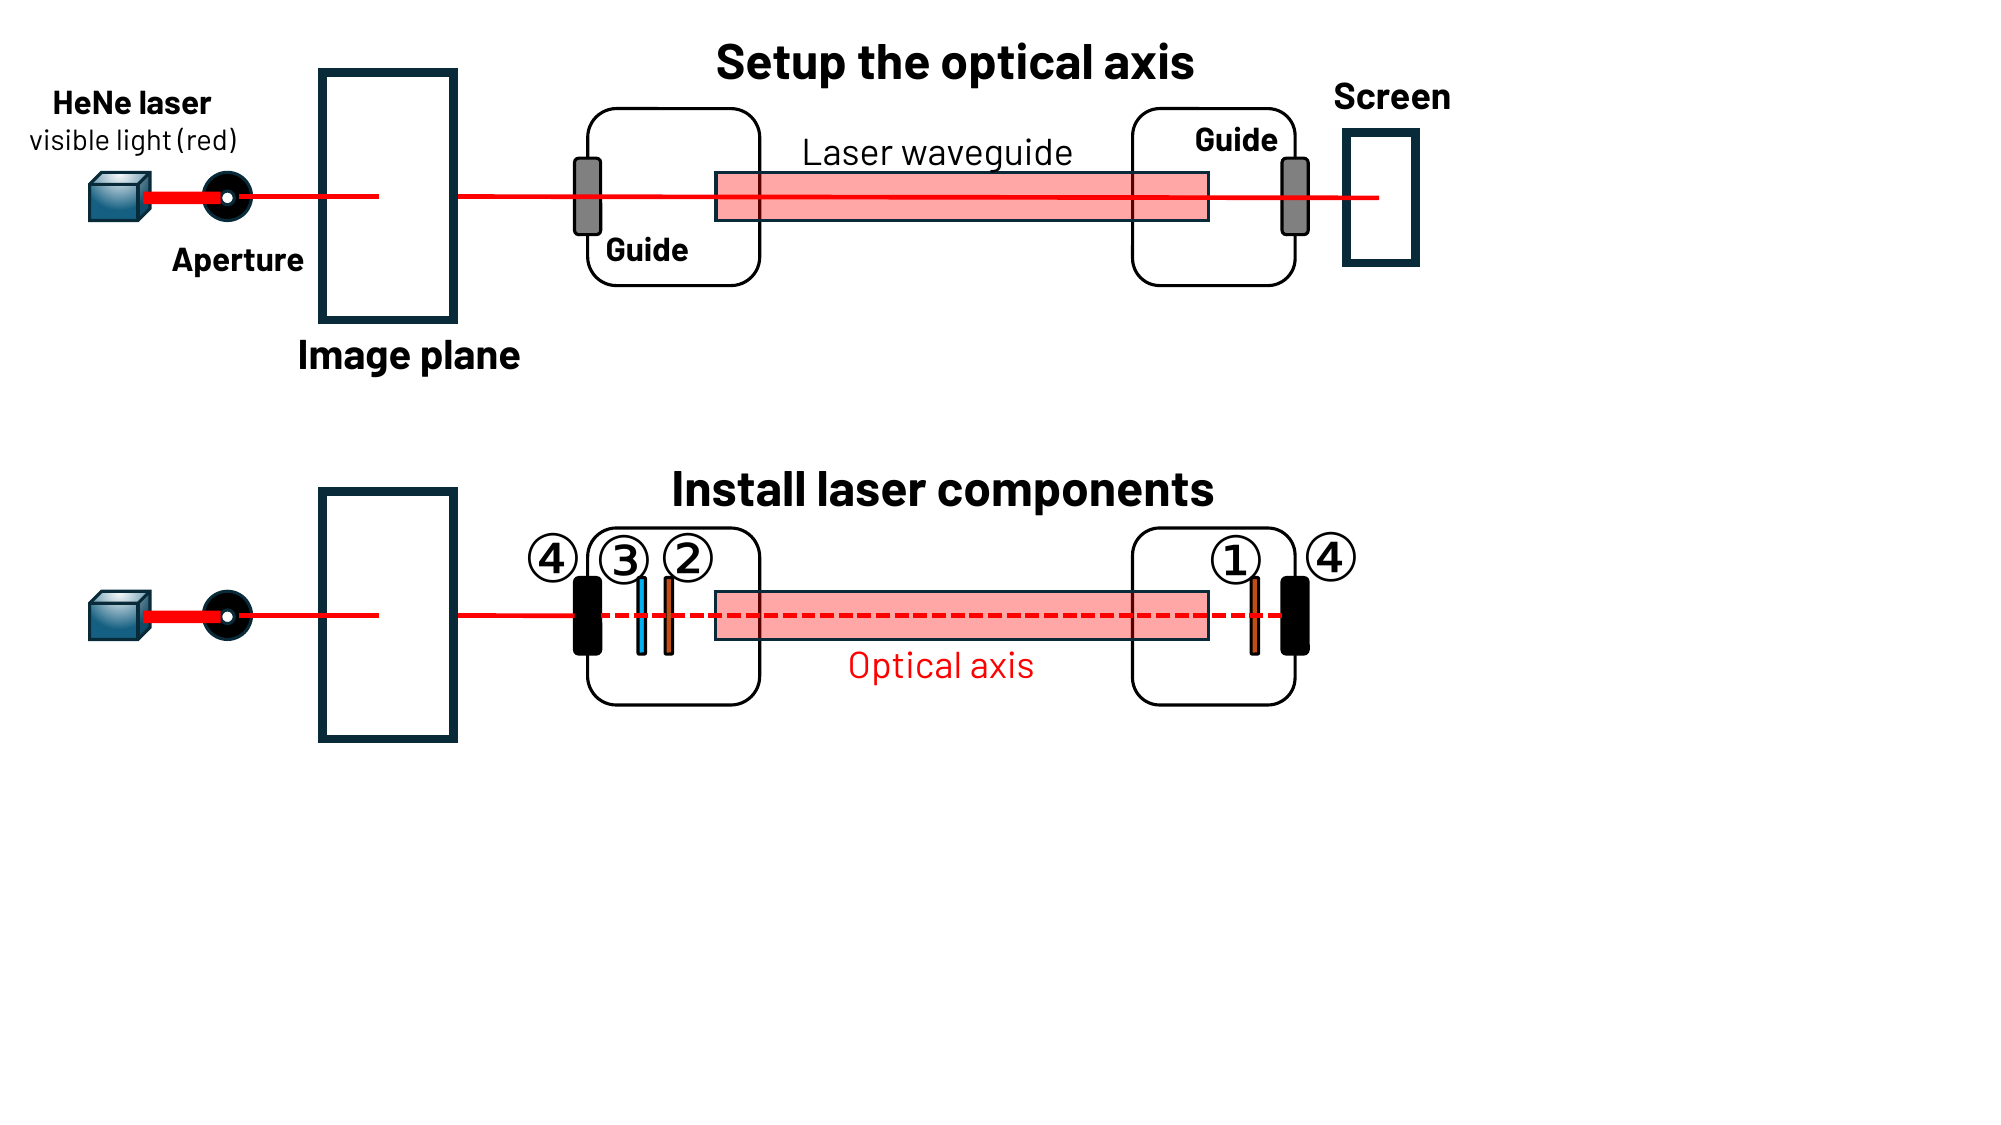

Setup the optical axis
Screen

HeNe laser
visible light (red)

Guide
Laser waveguide

Guide
Aperture
Image plane
Install laser components

④
④
②
③
①

Optical axis